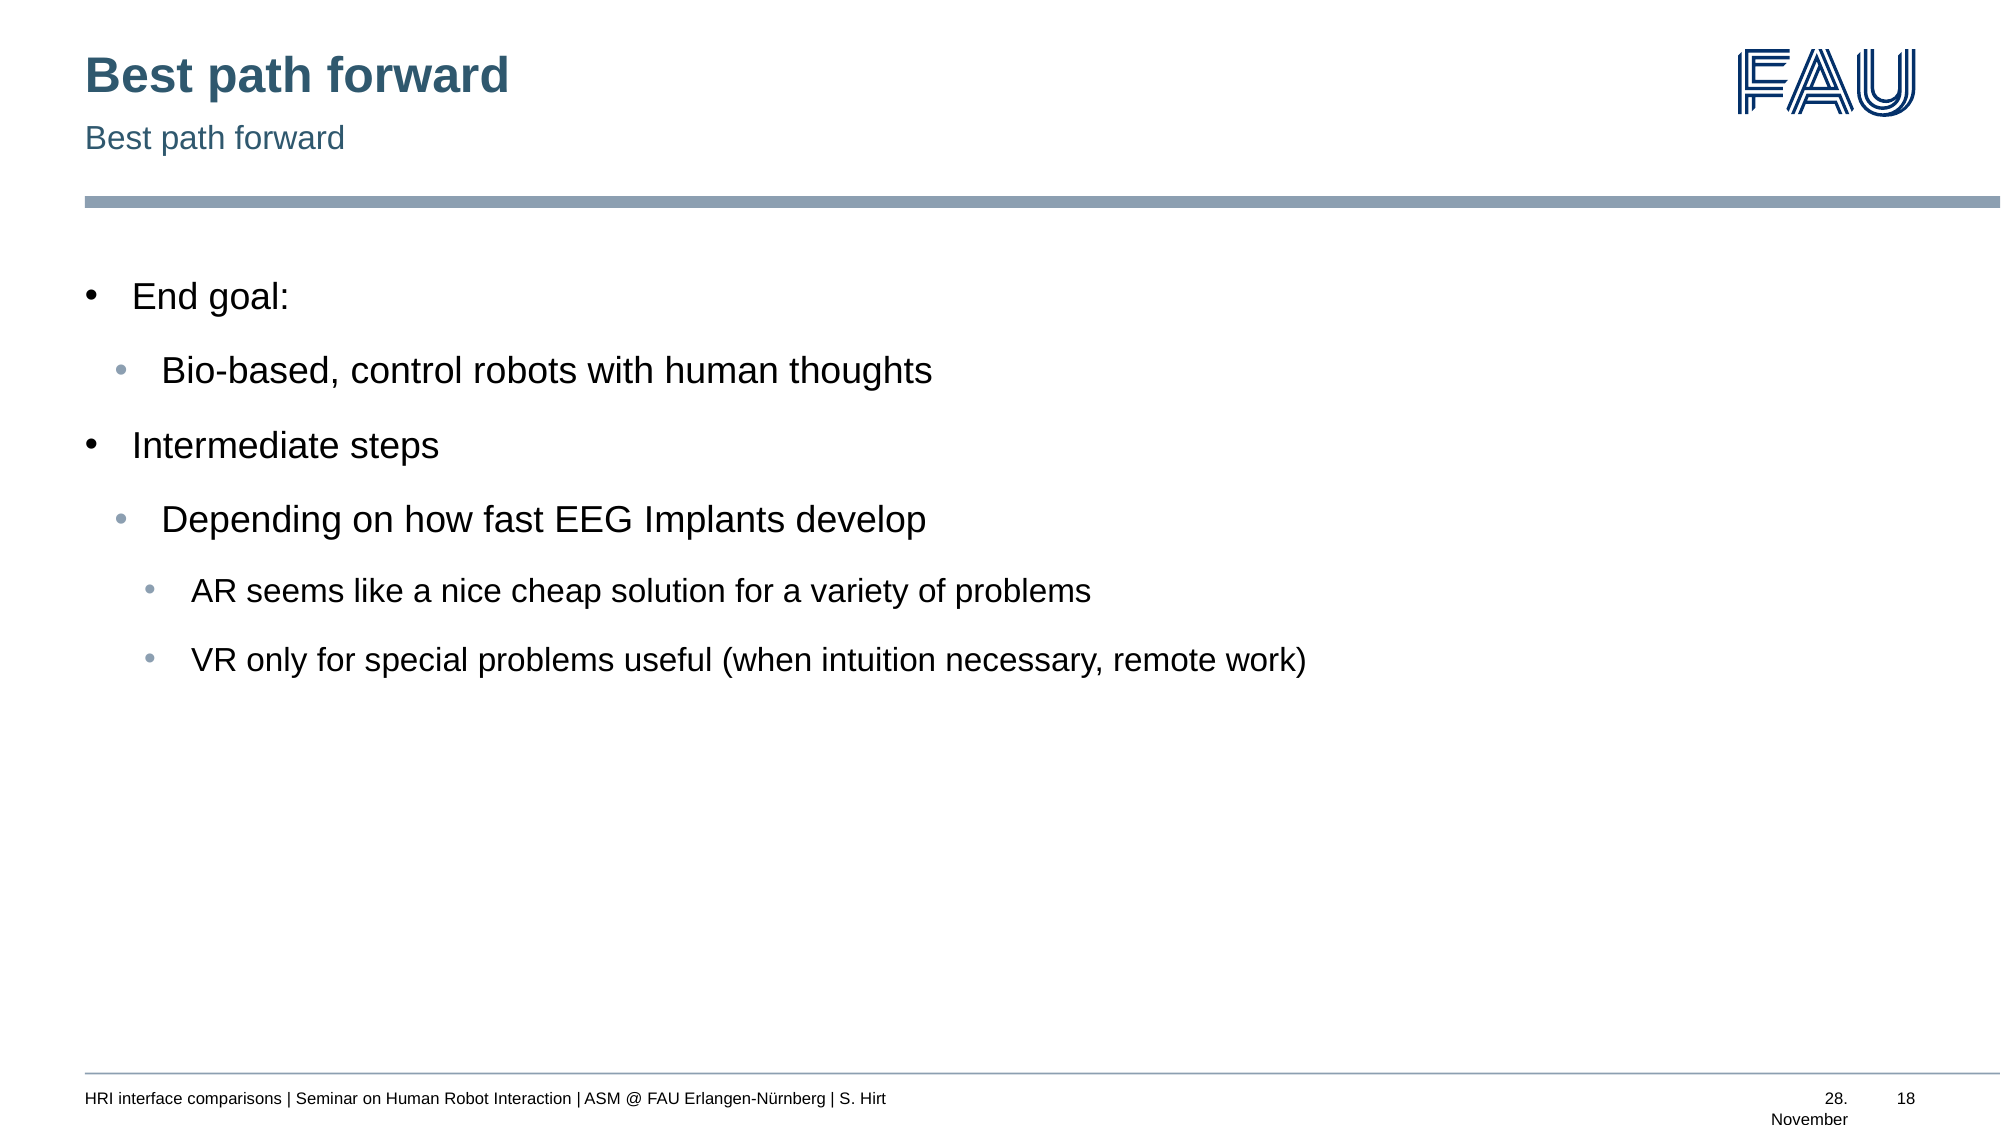

# Best path forward
Best path forward
End goal:
Bio-based, control robots with human thoughts
Intermediate steps
Depending on how fast EEG Implants develop
AR seems like a nice cheap solution for a variety of problems
VR only for special problems useful (when intuition necessary, remote work)
HRI interface comparisons | Seminar on Human Robot Interaction | ASM @ FAU Erlangen-Nürnberg | S. Hirt
28. November 2022
18